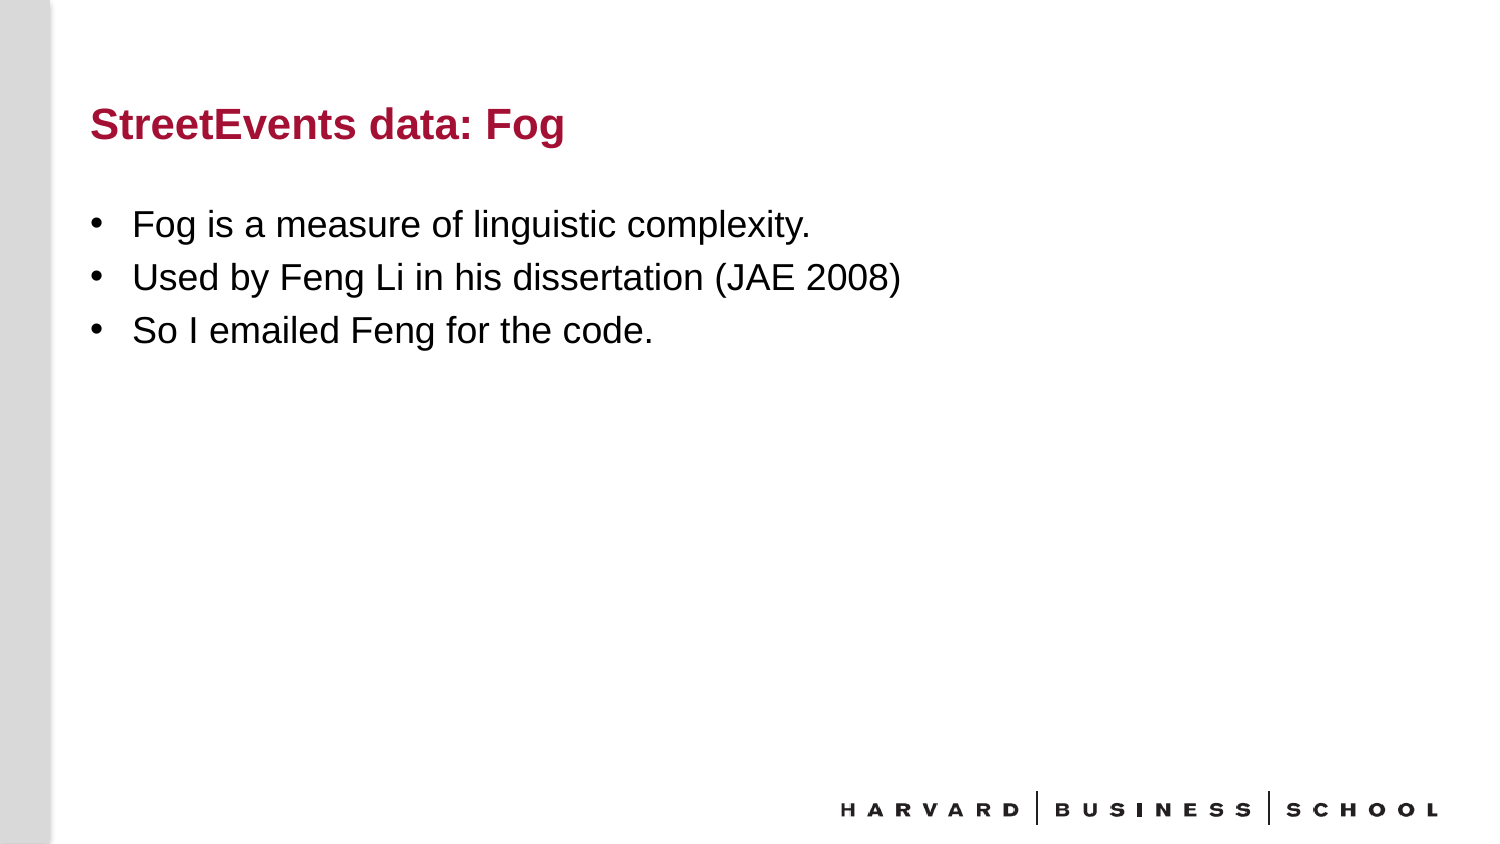

# StreetEvents data: Fog
Fog is a measure of linguistic complexity.
Used by Feng Li in his dissertation (JAE 2008)
So I emailed Feng for the code.